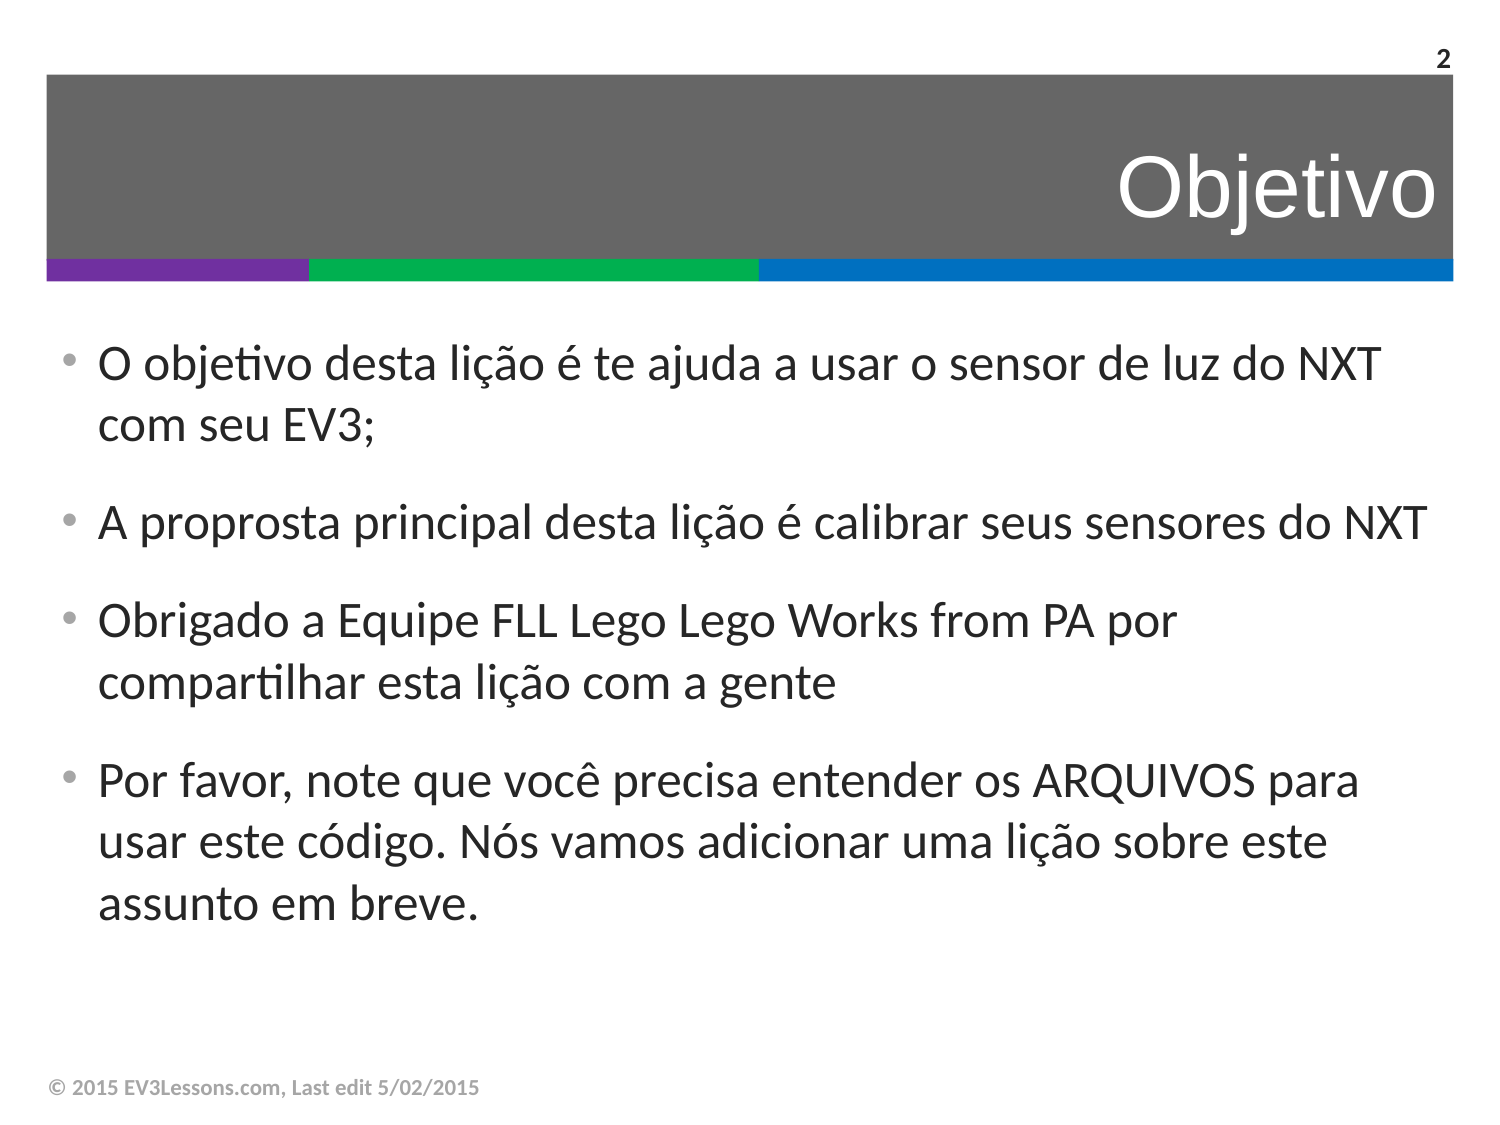

2
# Objetivo
O objetivo desta lição é te ajuda a usar o sensor de luz do NXT com seu EV3;
A proprosta principal desta lição é calibrar seus sensores do NXT
Obrigado a Equipe FLL Lego Lego Works from PA por compartilhar esta lição com a gente
Por favor, note que você precisa entender os ARQUIVOS para usar este código. Nós vamos adicionar uma lição sobre este assunto em breve.
© 2015 EV3Lessons.com, Last edit 5/02/2015